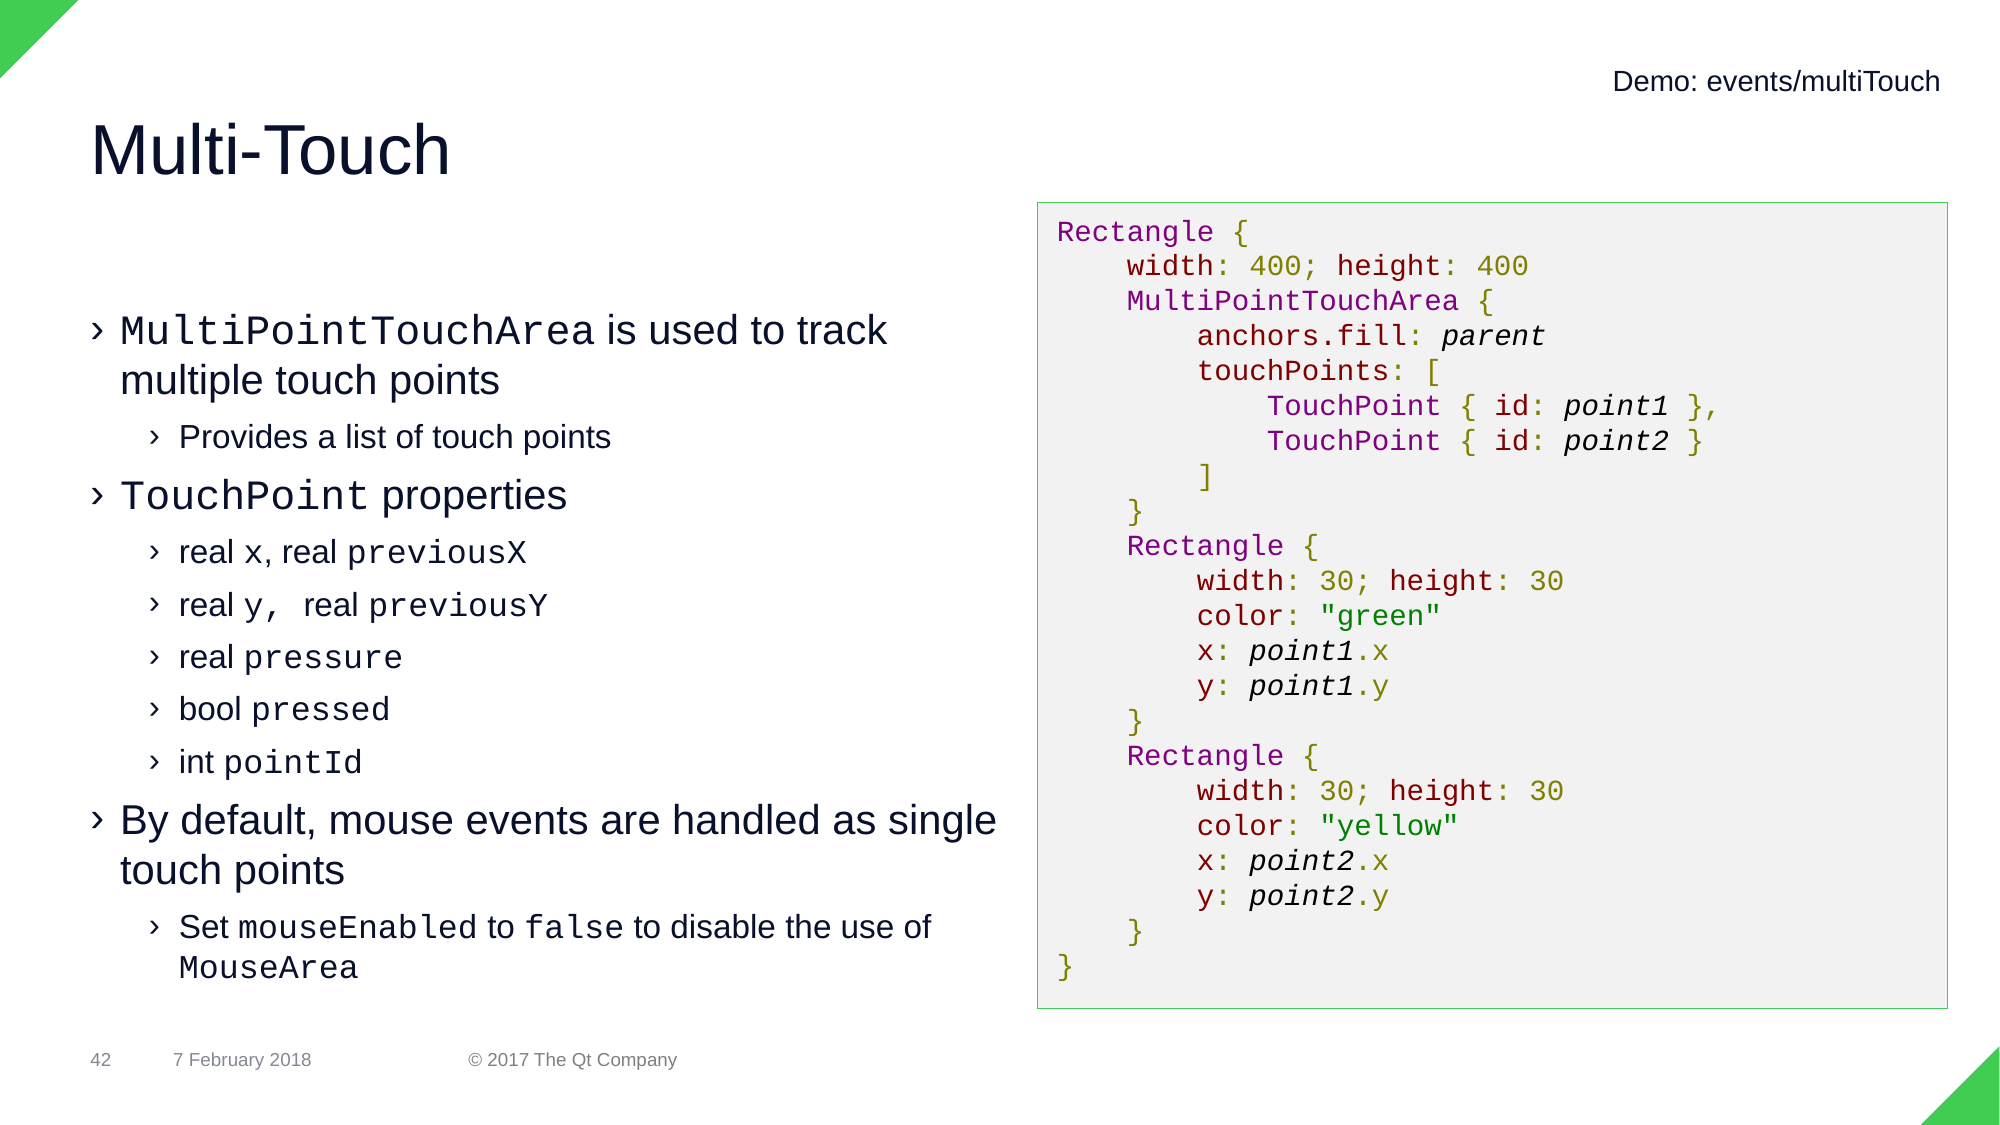

Demo: events/multiTouch
# Multi-Touch
Rectangle {
    width: 400; height: 400
    MultiPointTouchArea {
        anchors.fill: parent
        touchPoints: [
            TouchPoint { id: point1 },
            TouchPoint { id: point2 }
        ]
    }
    Rectangle {
        width: 30; height: 30
        color: "green"
        x: point1.x
        y: point1.y
    }
    Rectangle {
        width: 30; height: 30
        color: "yellow"
        x: point2.x
        y: point2.y
    }
}
MultiPointTouchArea is used to track multiple touch points
Provides a list of touch points
TouchPoint properties
real x, real previousX
real y, real previousY
real pressure
bool pressed
int pointId
By default, mouse events are handled as single touch points
Set mouseEnabled to false to disable the use of MouseArea

7 February 2018
42
© 2017 The Qt Company